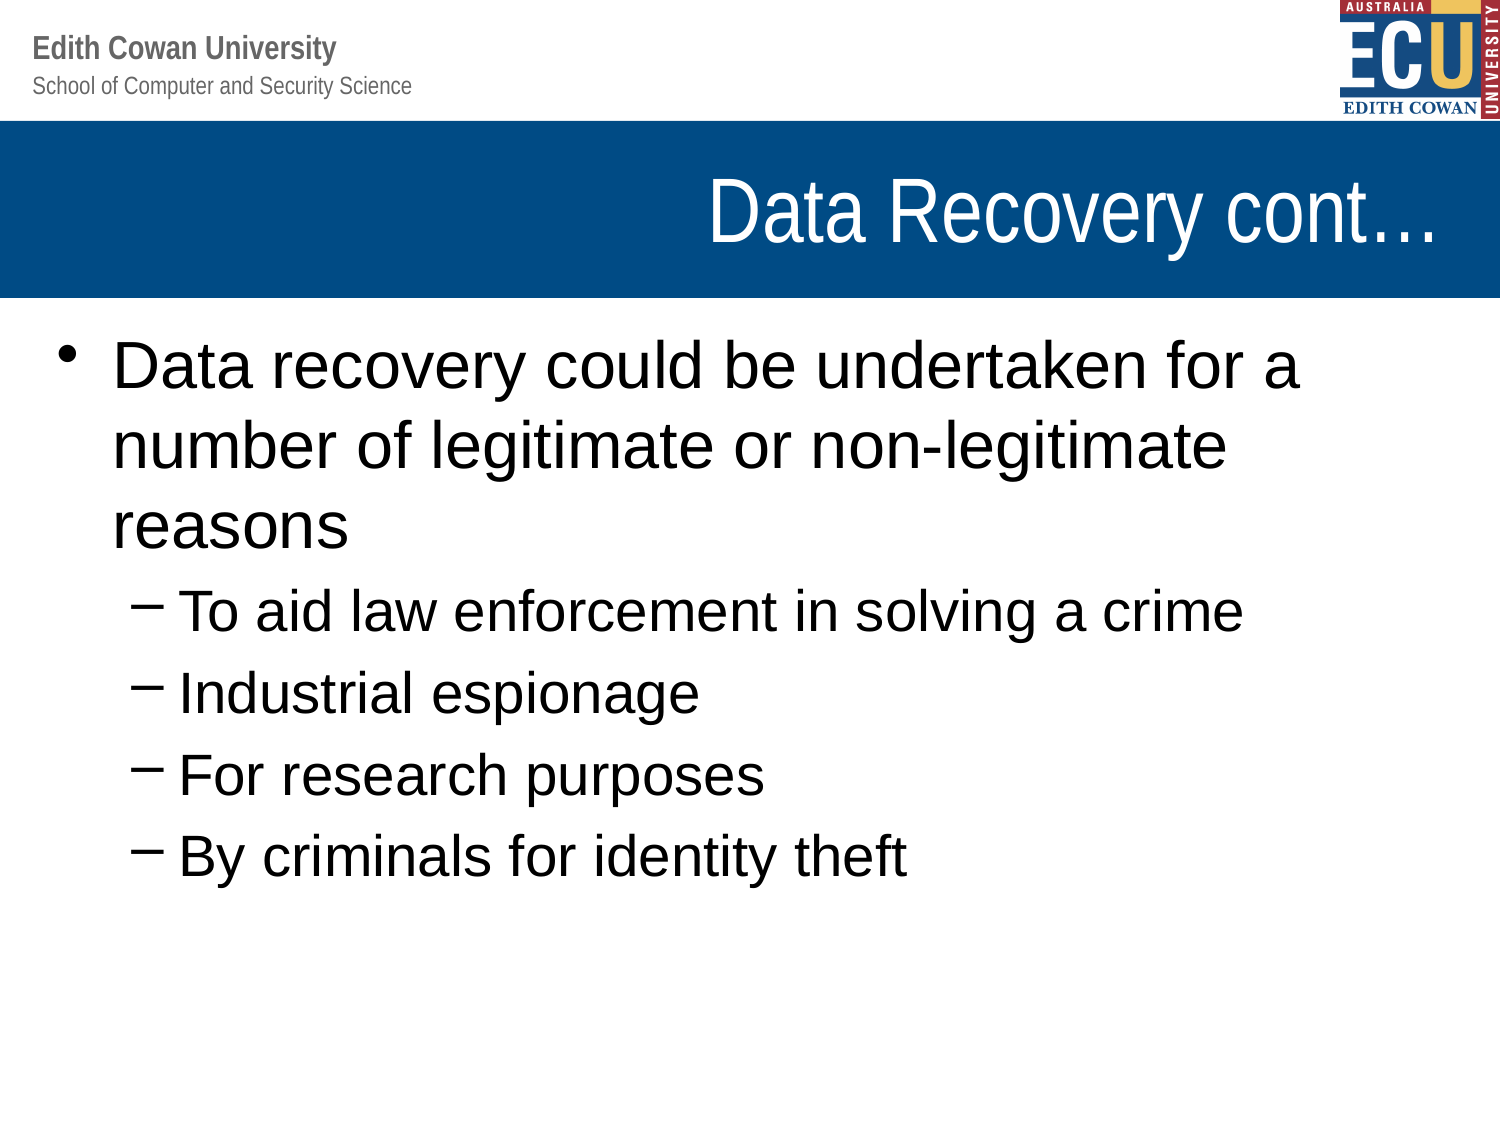

# Data Recovery cont…
Data recovery could be undertaken for a number of legitimate or non-legitimate reasons
To aid law enforcement in solving a crime
Industrial espionage
For research purposes
By criminals for identity theft